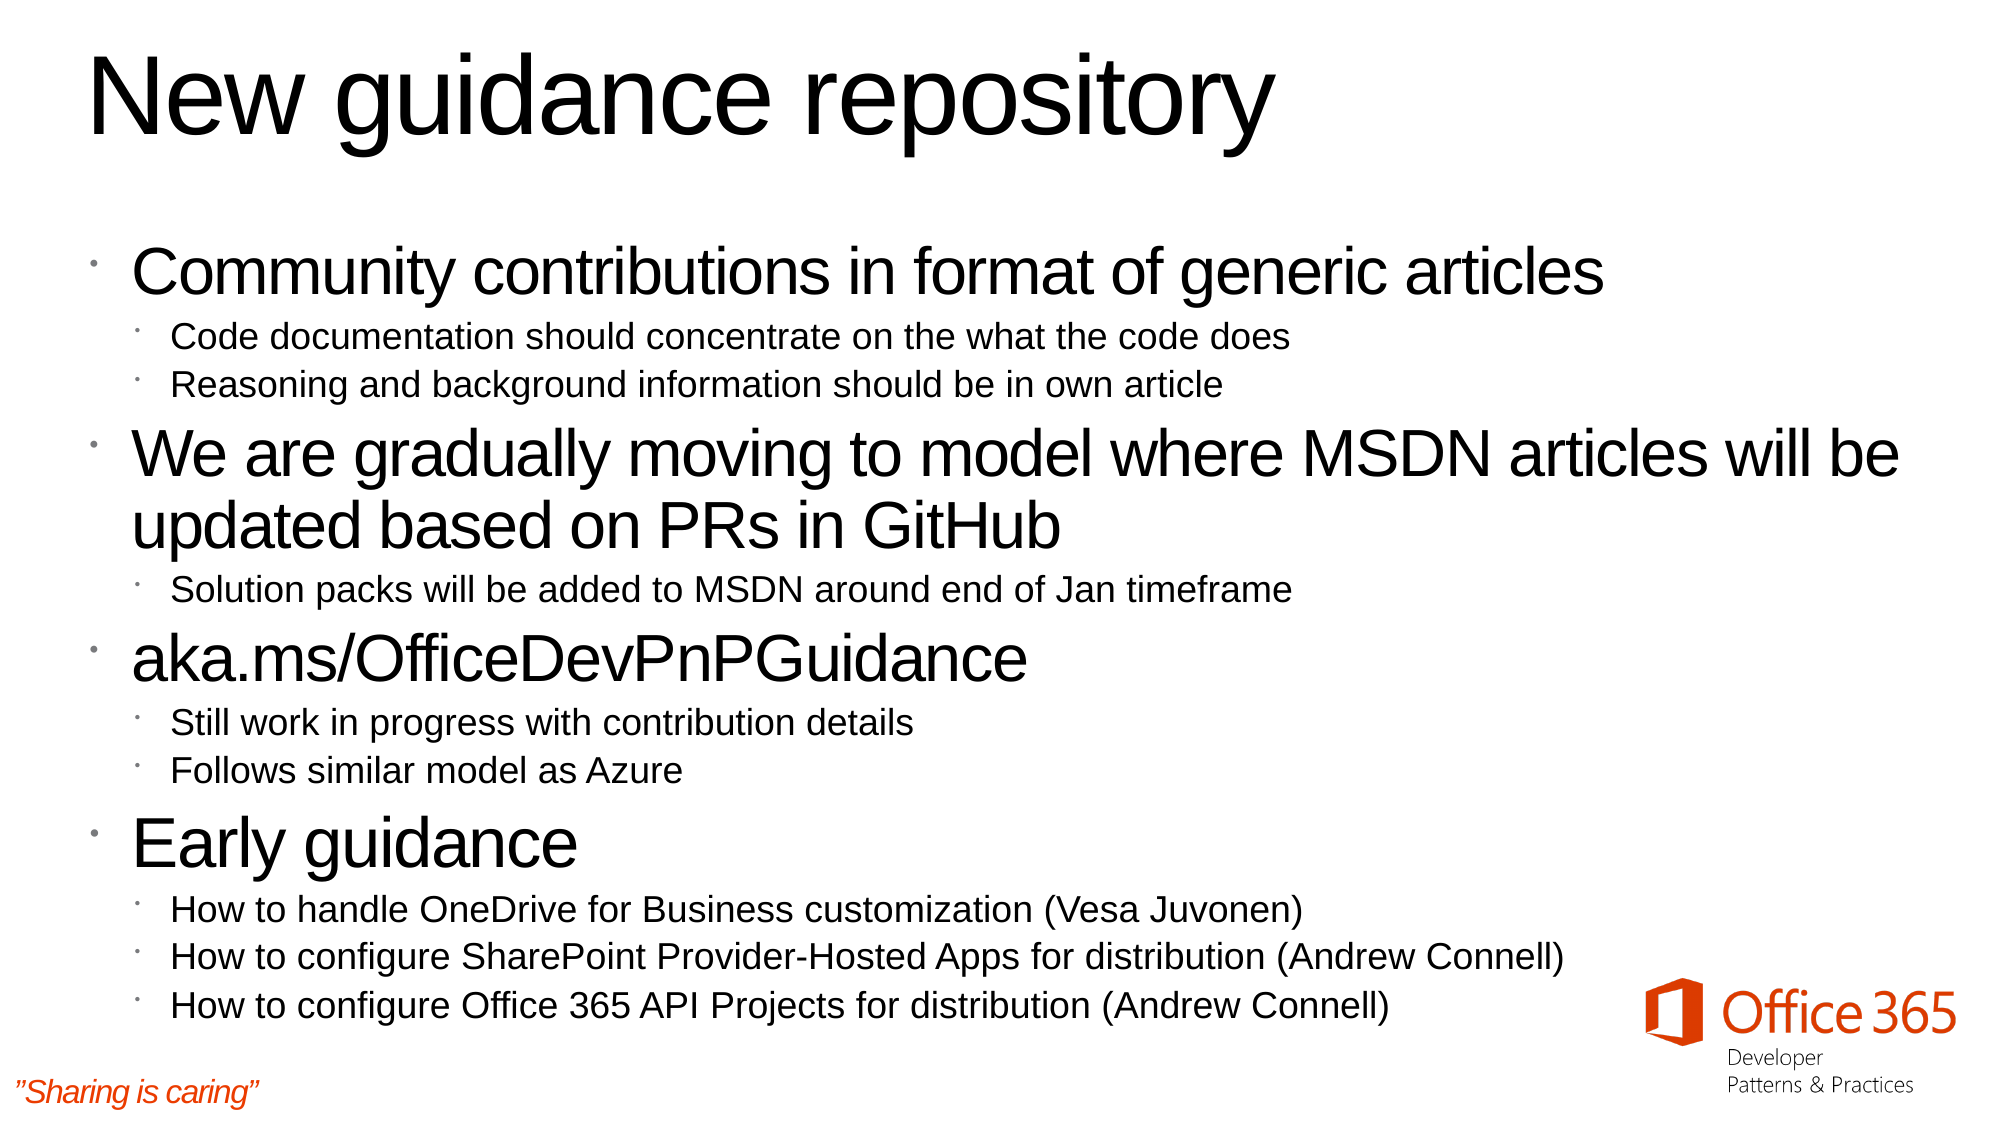

# New guidance repository
Community contributions in format of generic articles
Code documentation should concentrate on the what the code does
Reasoning and background information should be in own article
We are gradually moving to model where MSDN articles will be updated based on PRs in GitHub
Solution packs will be added to MSDN around end of Jan timeframe
aka.ms/OfficeDevPnPGuidance
Still work in progress with contribution details
Follows similar model as Azure
Early guidance
How to handle OneDrive for Business customization (Vesa Juvonen)
How to configure SharePoint Provider-Hosted Apps for distribution (Andrew Connell)
How to configure Office 365 API Projects for distribution (Andrew Connell)